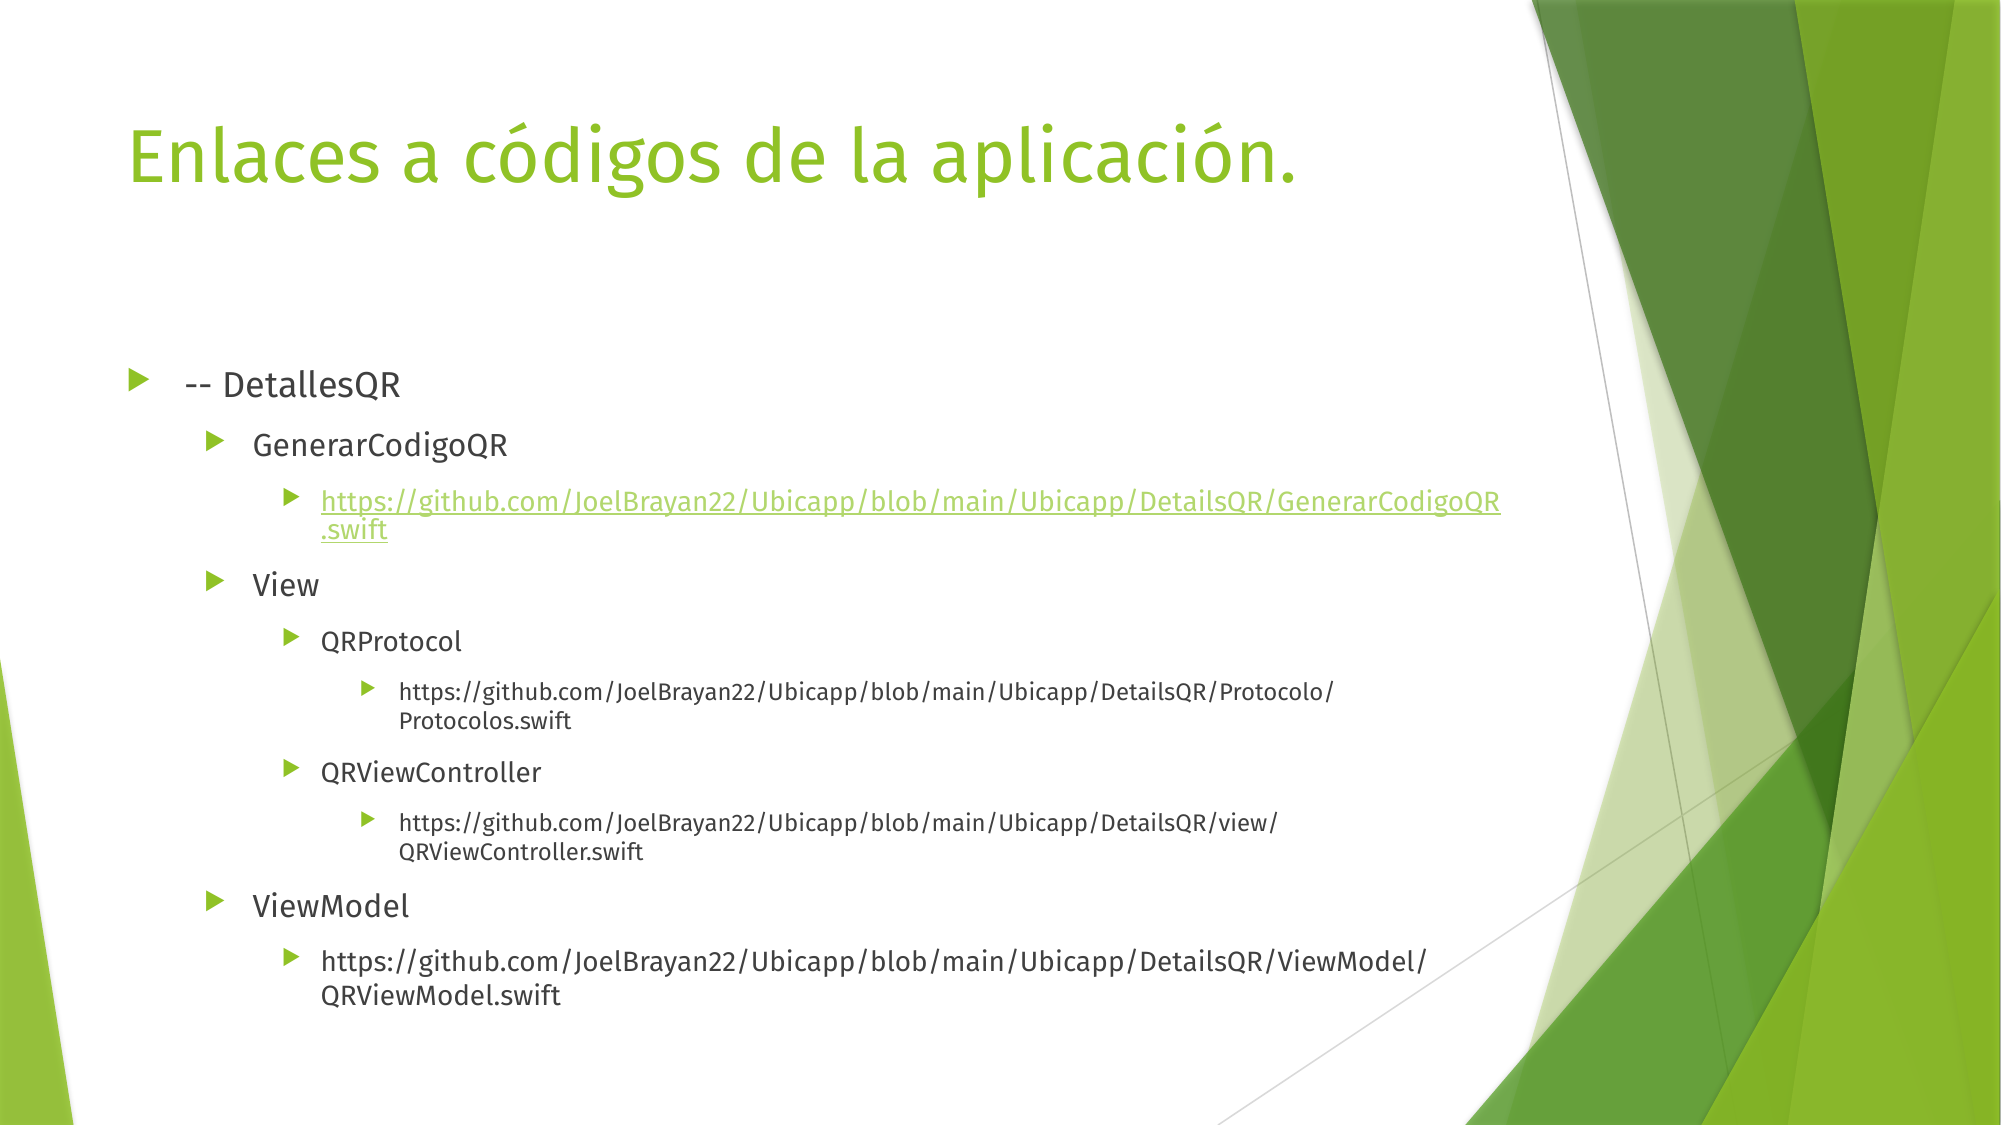

# Enlaces a códigos de la aplicación.
-- DetallesQR
GenerarCodigoQR
https://github.com/JoelBrayan22/Ubicapp/blob/main/Ubicapp/DetailsQR/GenerarCodigoQR.swift
View
QRProtocol
https://github.com/JoelBrayan22/Ubicapp/blob/main/Ubicapp/DetailsQR/Protocolo/Protocolos.swift
QRViewController
https://github.com/JoelBrayan22/Ubicapp/blob/main/Ubicapp/DetailsQR/view/QRViewController.swift
ViewModel
https://github.com/JoelBrayan22/Ubicapp/blob/main/Ubicapp/DetailsQR/ViewModel/QRViewModel.swift